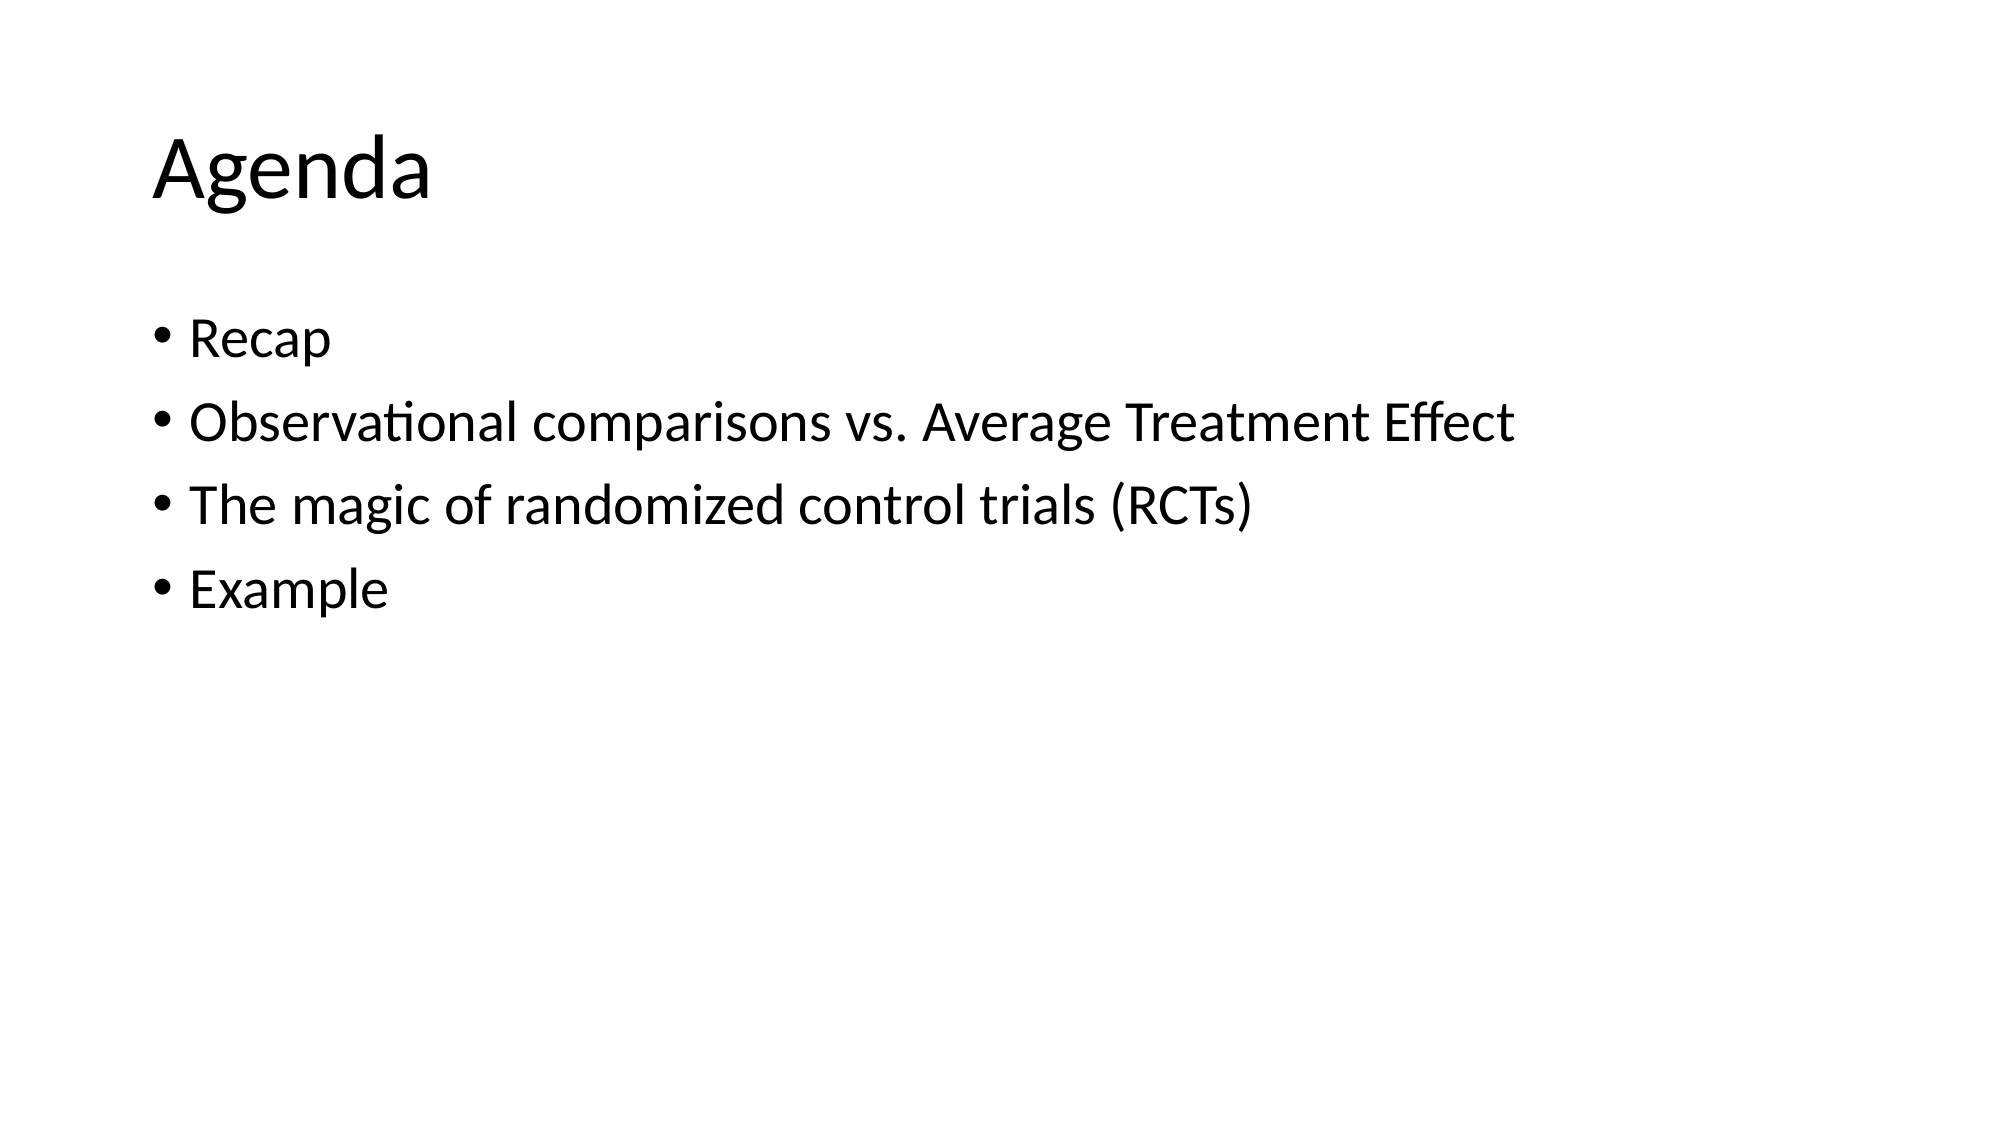

# Agenda
Recap
Observational comparisons vs. Average Treatment Effect
The magic of randomized control trials (RCTs)
Example